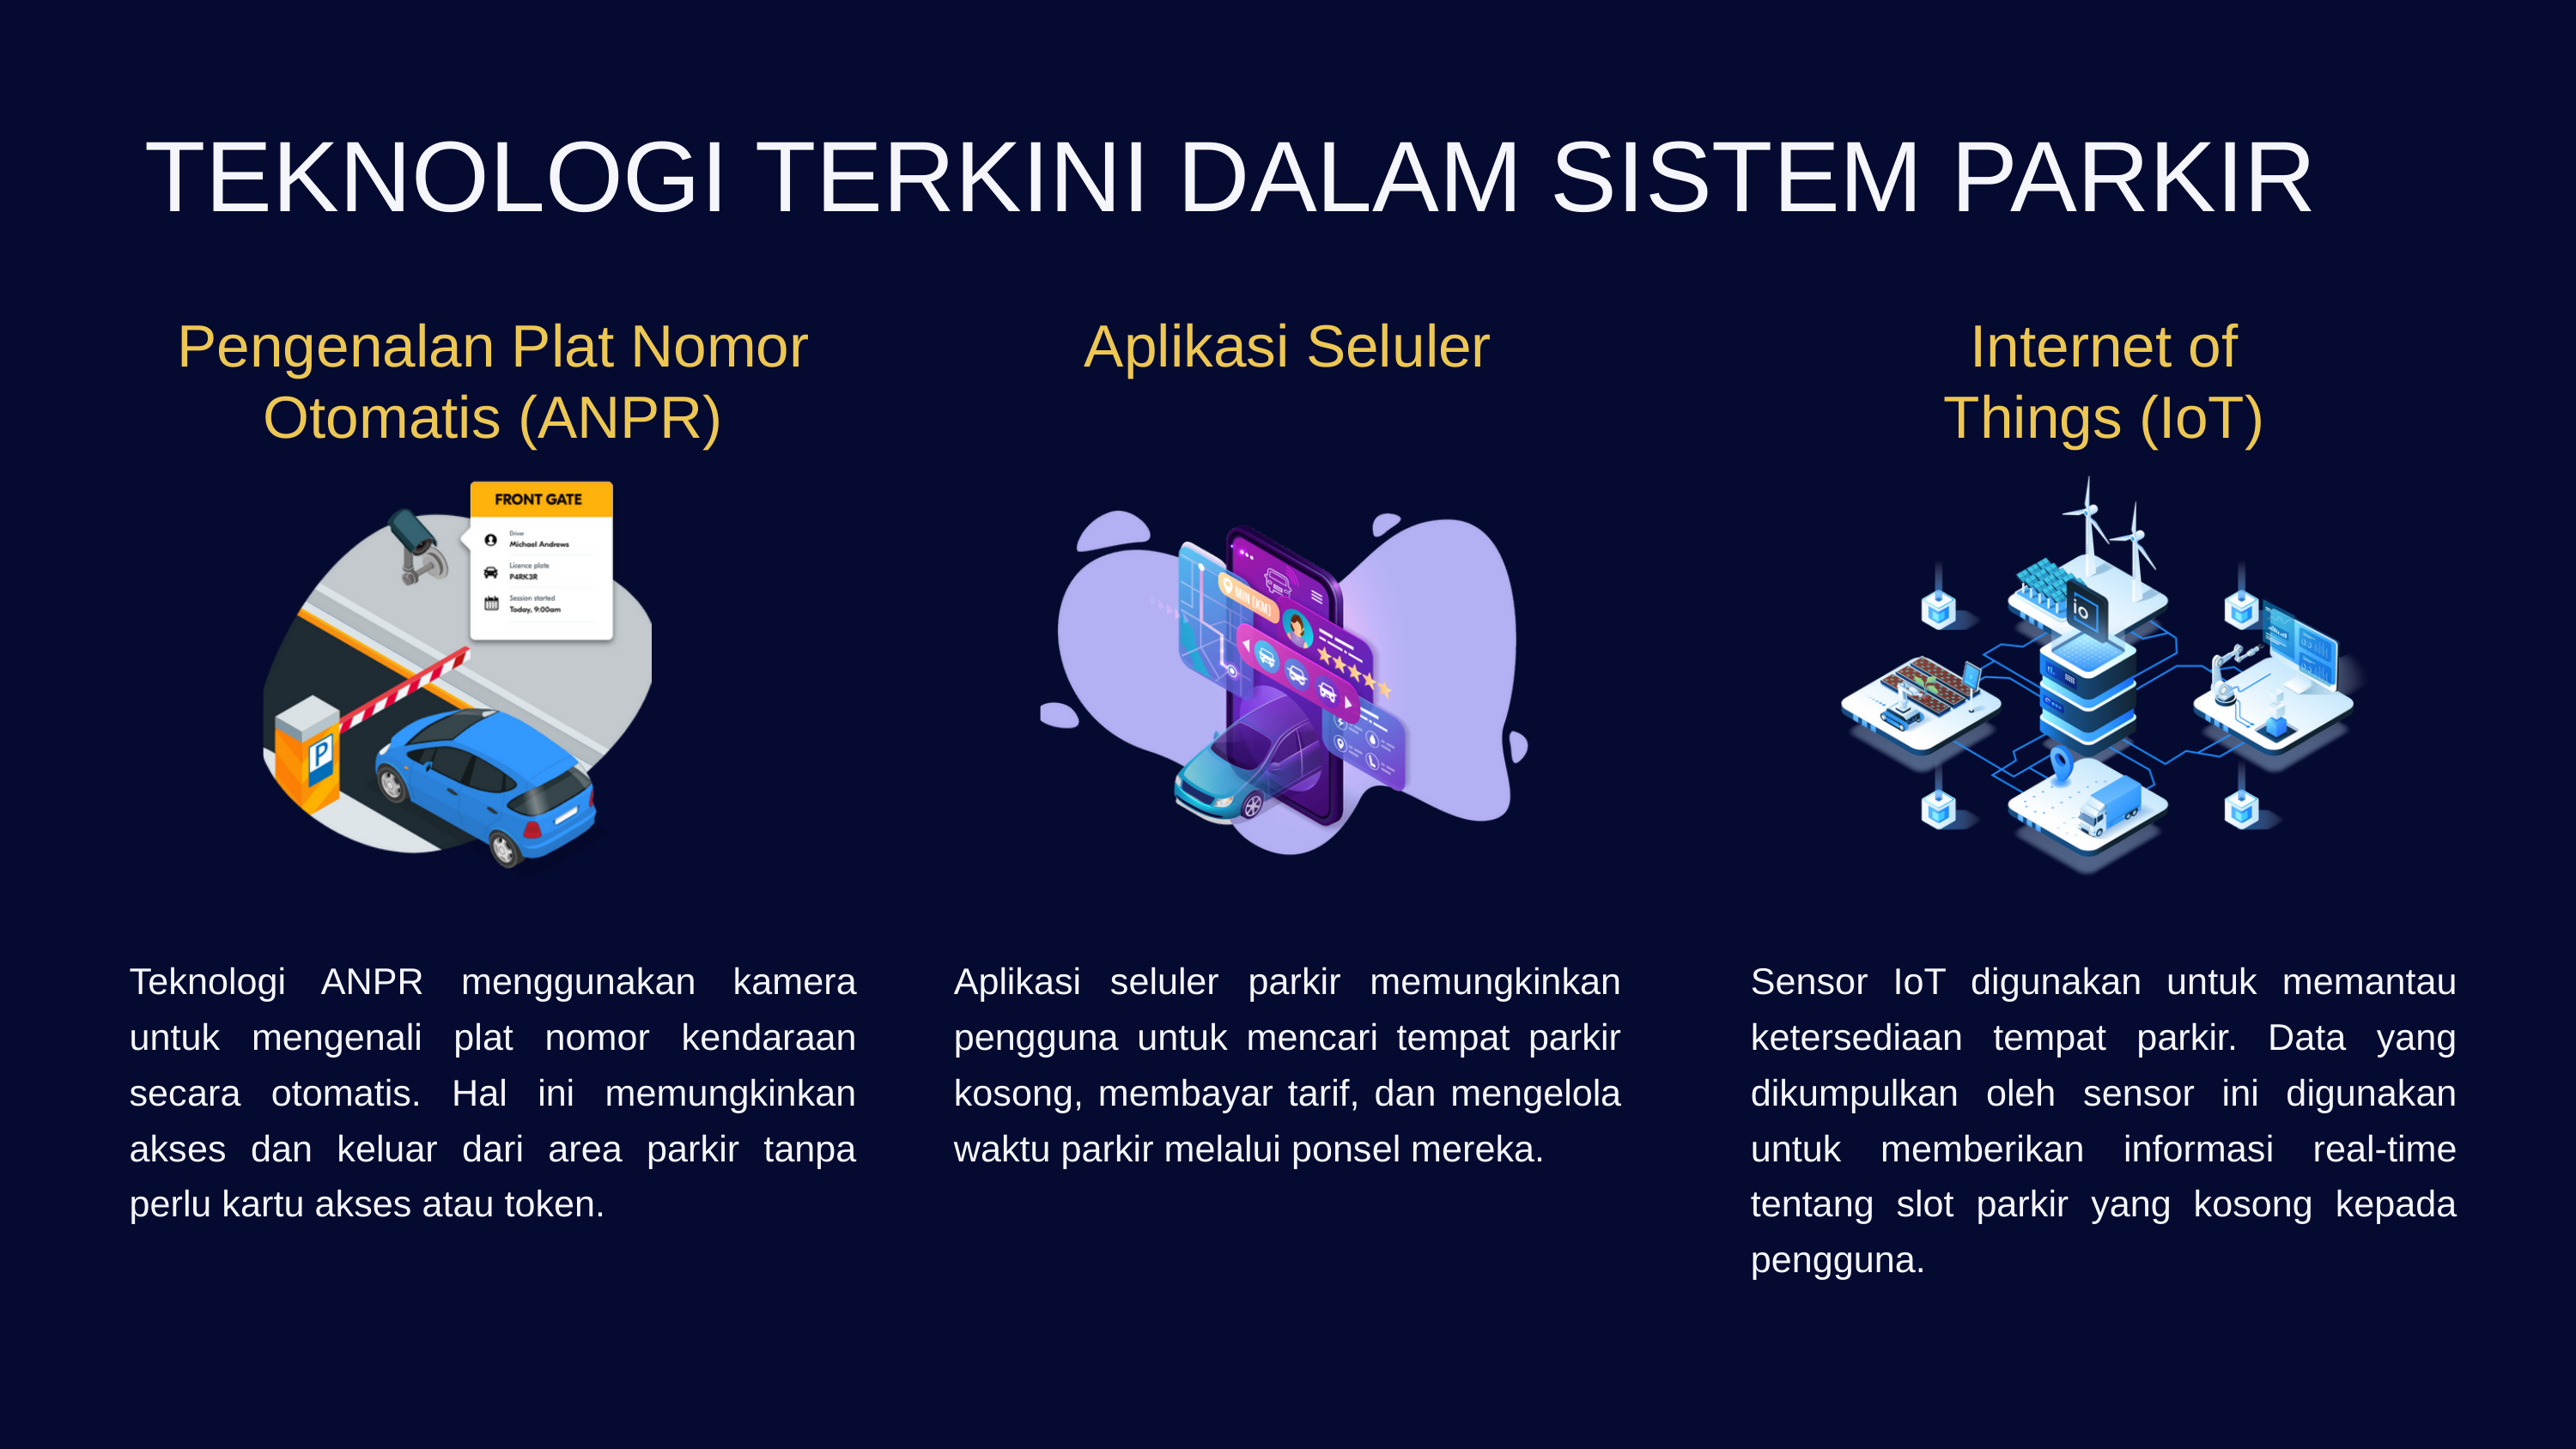

TEKNOLOGI TERKINI DALAM SISTEM PARKIR
Pengenalan Plat Nomor Otomatis (ANPR)
Aplikasi Seluler
Internet of Things (IoT)

Teknologi ANPR menggunakan kamera untuk mengenali plat nomor kendaraan secara otomatis. Hal ini memungkinkan akses dan keluar dari area parkir tanpa perlu kartu akses atau token.

Aplikasi seluler parkir memungkinkan pengguna untuk mencari tempat parkir kosong, membayar tarif, dan mengelola waktu parkir melalui ponsel mereka.
Sensor IoT digunakan untuk memantau ketersediaan tempat parkir. Data yang dikumpulkan oleh sensor ini digunakan untuk memberikan informasi real-time tentang slot parkir yang kosong kepada pengguna.